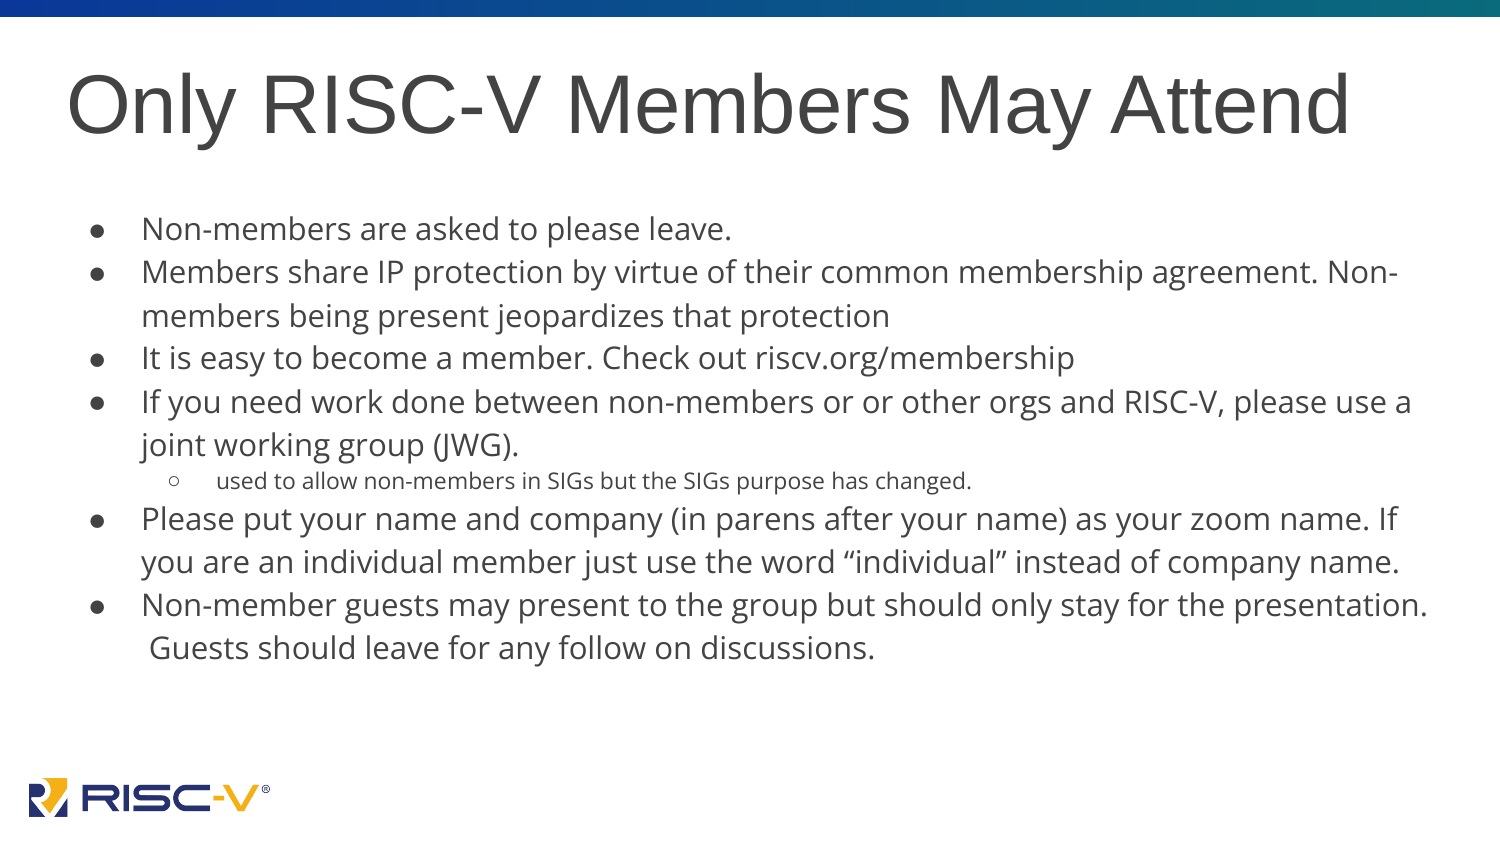

# Only RISC-V Members May Attend
Non-members are asked to please leave.
Members share IP protection by virtue of their common membership agreement. Non-members being present jeopardizes that protection
It is easy to become a member. Check out riscv.org/membership
If you need work done between non-members or or other orgs and RISC-V, please use a joint working group (JWG).
used to allow non-members in SIGs but the SIGs purpose has changed.
Please put your name and company (in parens after your name) as your zoom name. If you are an individual member just use the word “individual” instead of company name.
Non-member guests may present to the group but should only stay for the presentation.  Guests should leave for any follow on discussions.